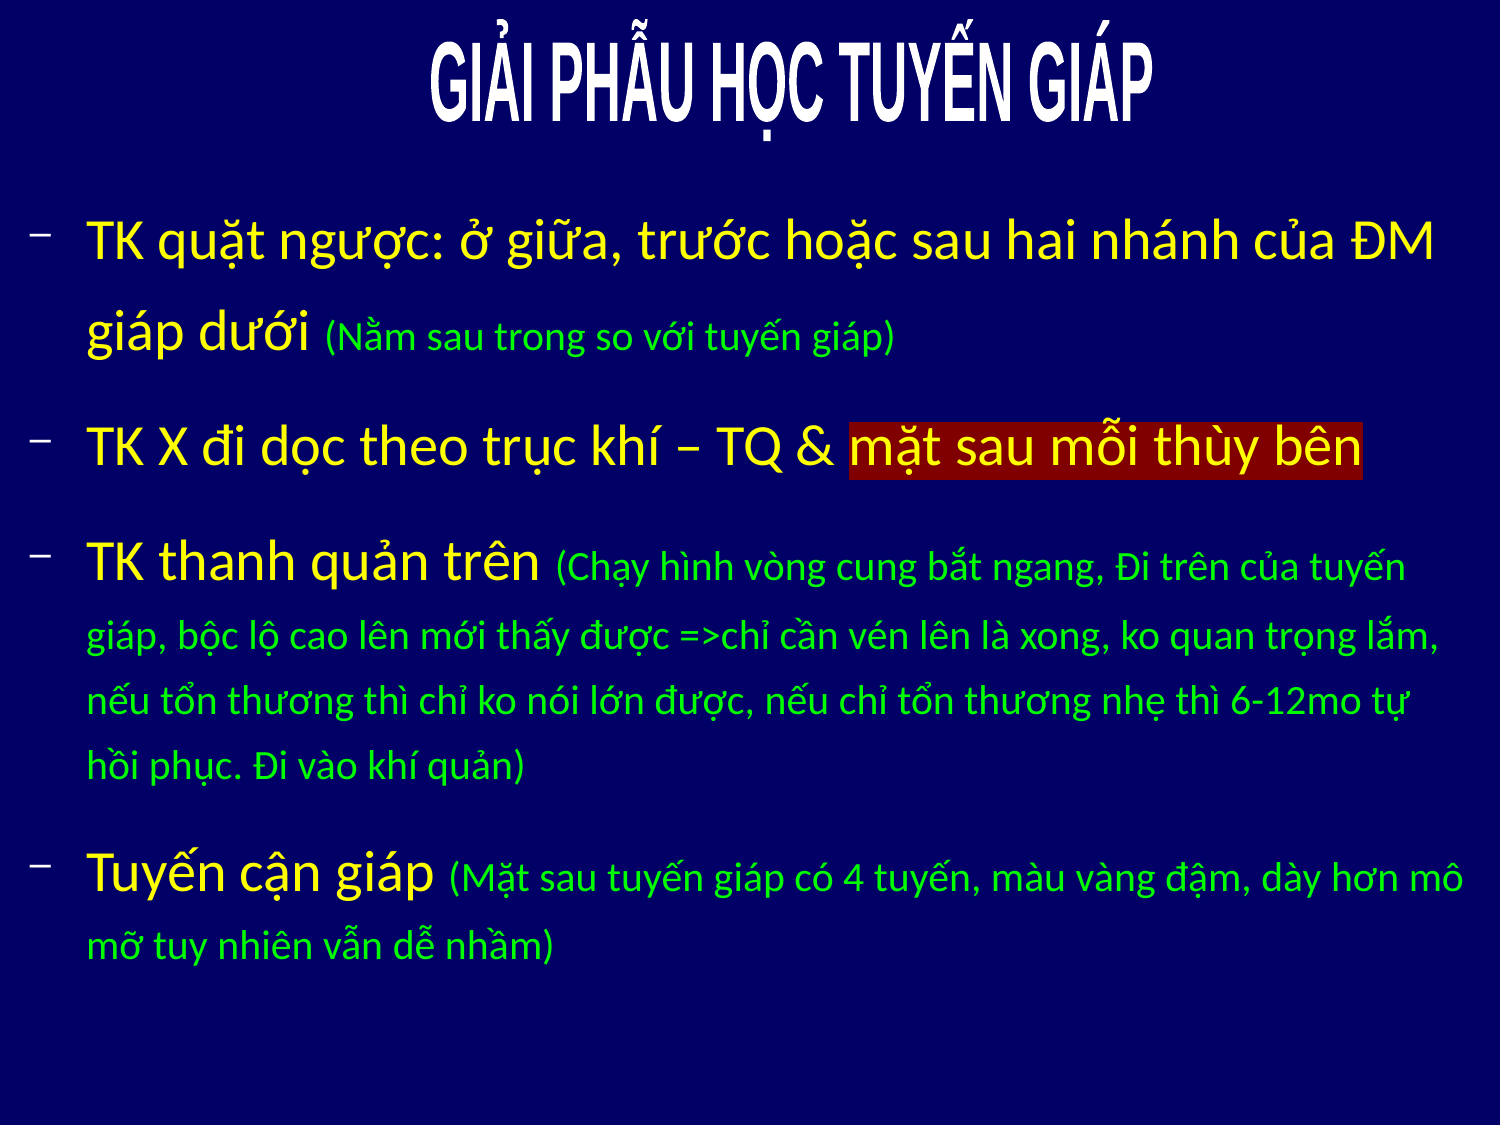

GIẢI PHẪU HỌC TUYẾN GIÁP
TK quặt ngược: ở giữa, trước hoặc sau hai nhánh của ĐM giáp dưới (Nằm sau trong so với tuyến giáp)
TK X đi dọc theo trục khí – TQ & mặt sau mỗi thùy bên
TK thanh quản trên (Chạy hình vòng cung bắt ngang, Đi trên của tuyến giáp, bộc lộ cao lên mới thấy được =>chỉ cần vén lên là xong, ko quan trọng lắm, nếu tổn thương thì chỉ ko nói lớn được, nếu chỉ tổn thương nhẹ thì 6-12mo tự hồi phục. Đi vào khí quản)
Tuyến cận giáp (Mặt sau tuyến giáp có 4 tuyến, màu vàng đậm, dày hơn mô mỡ tuy nhiên vẫn dễ nhầm)